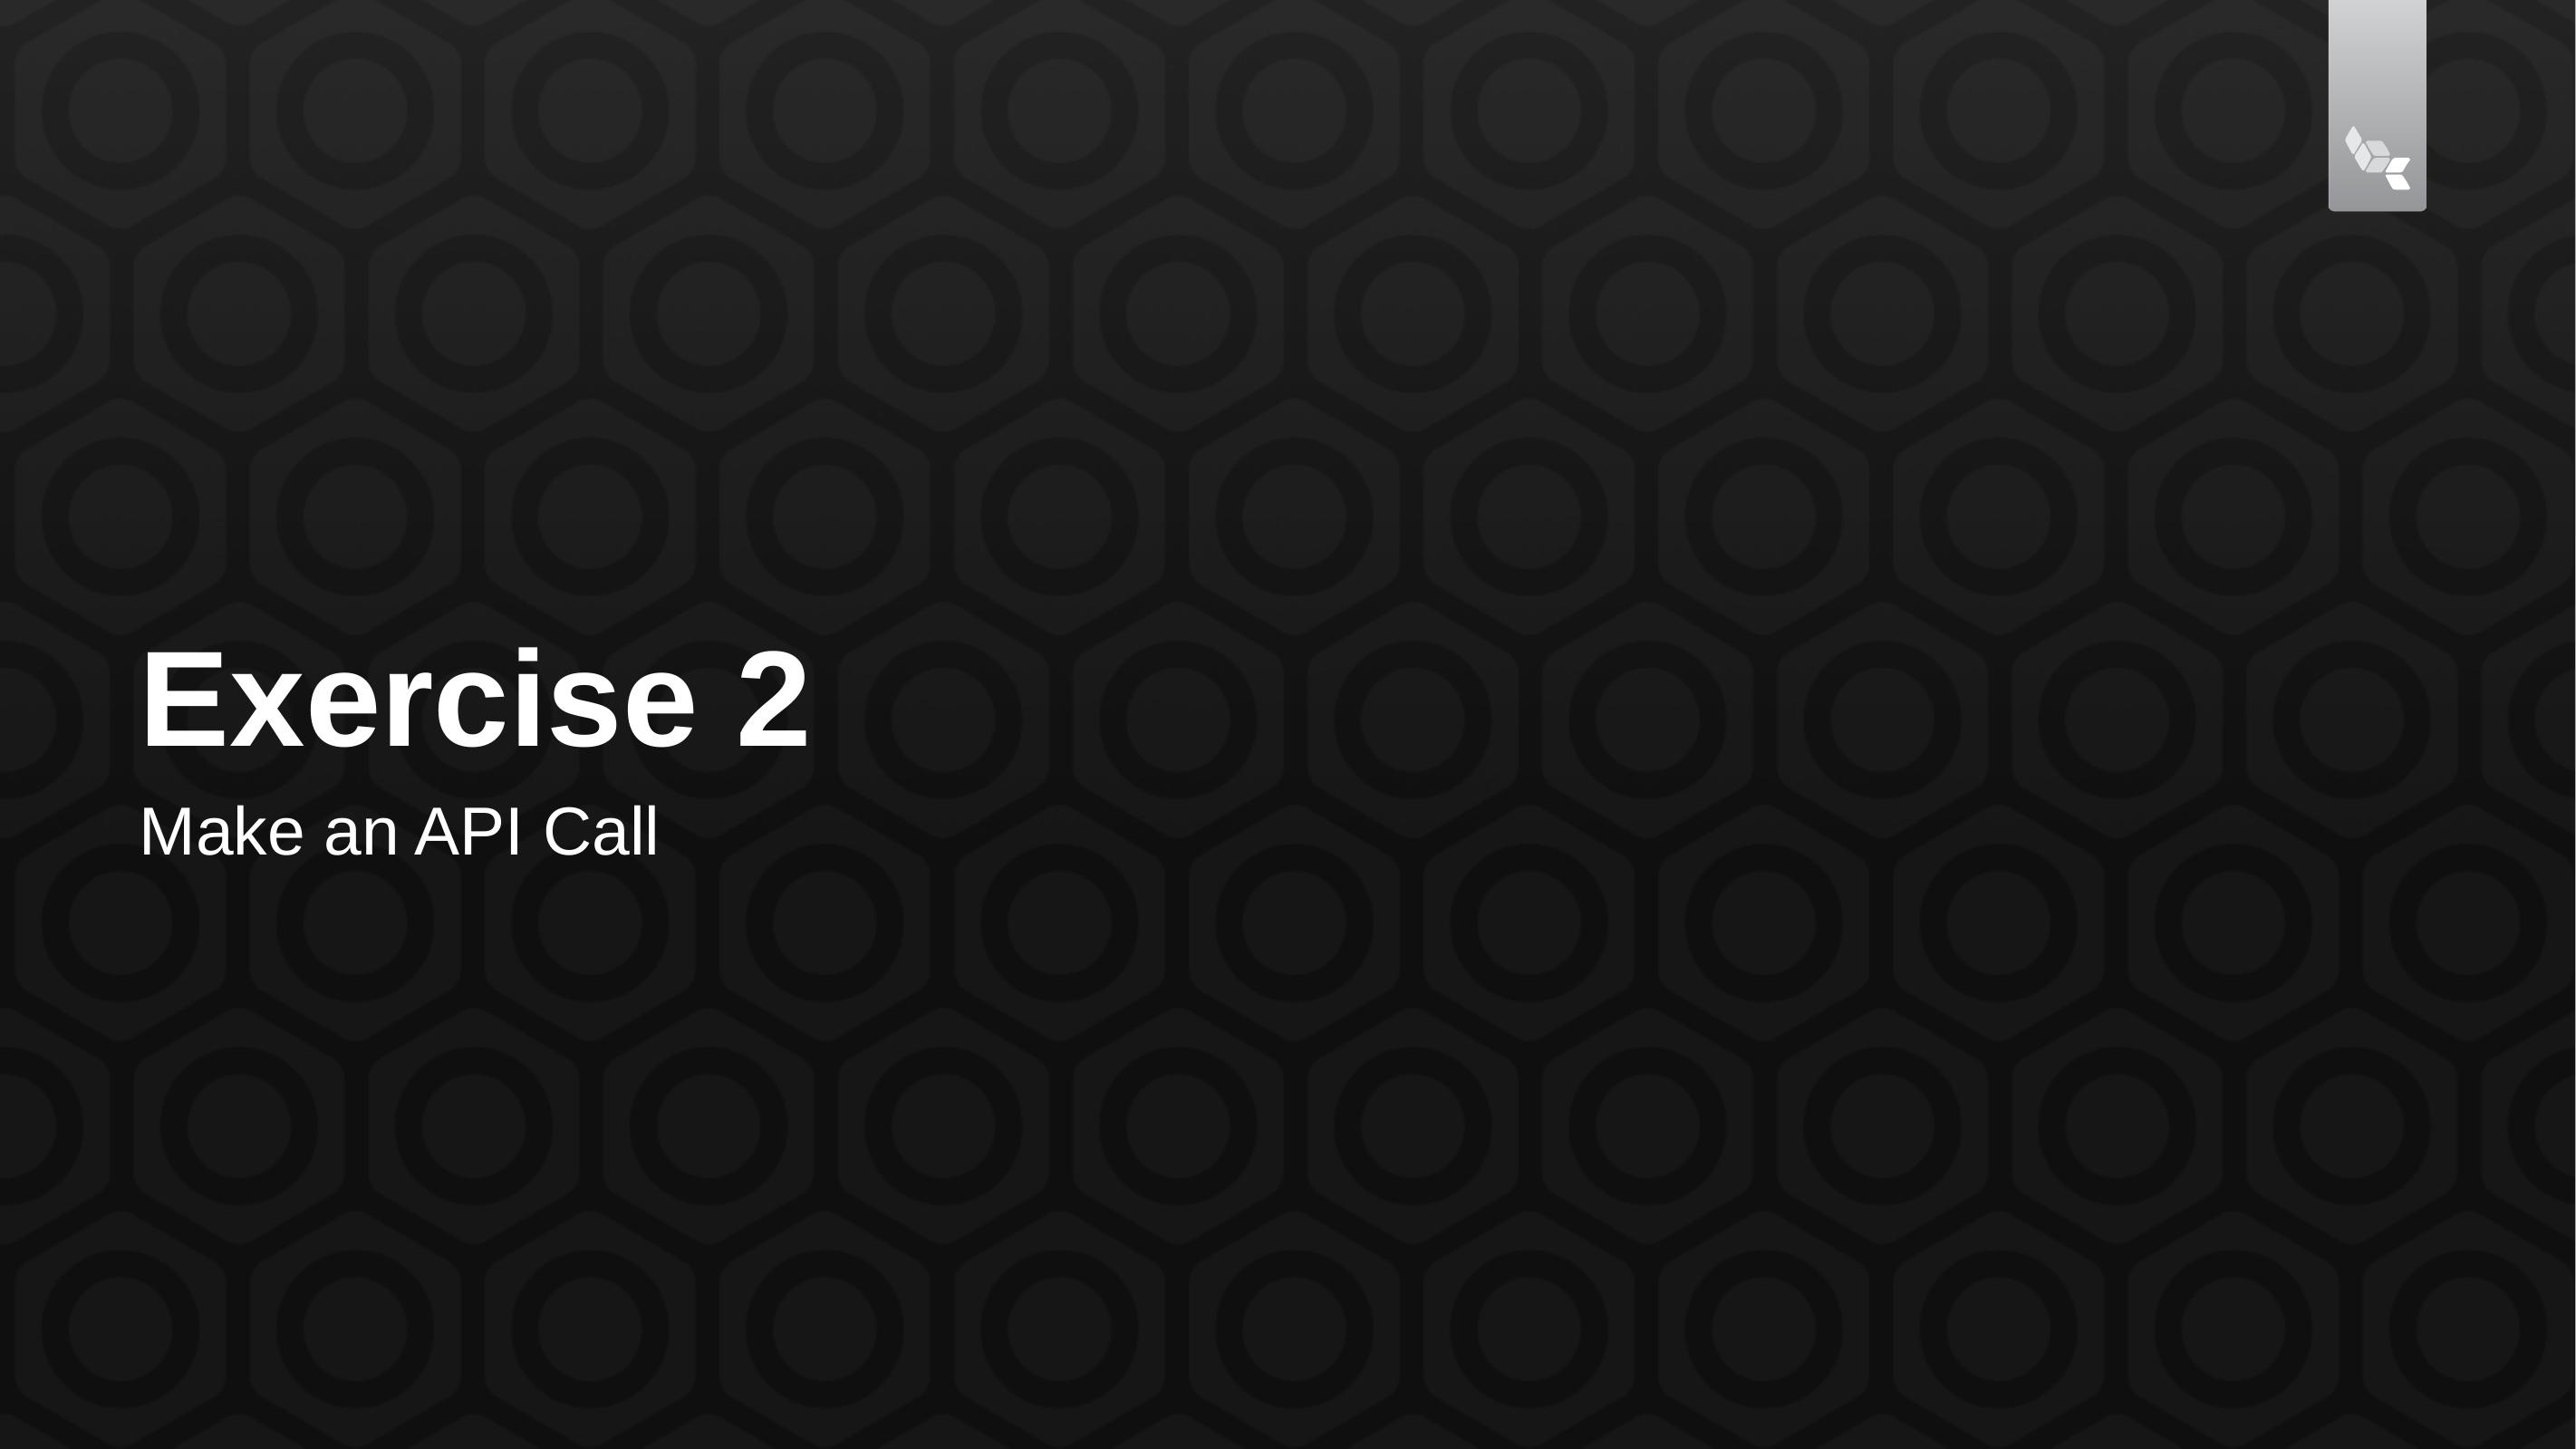

# Exercise 2
Make an API Call